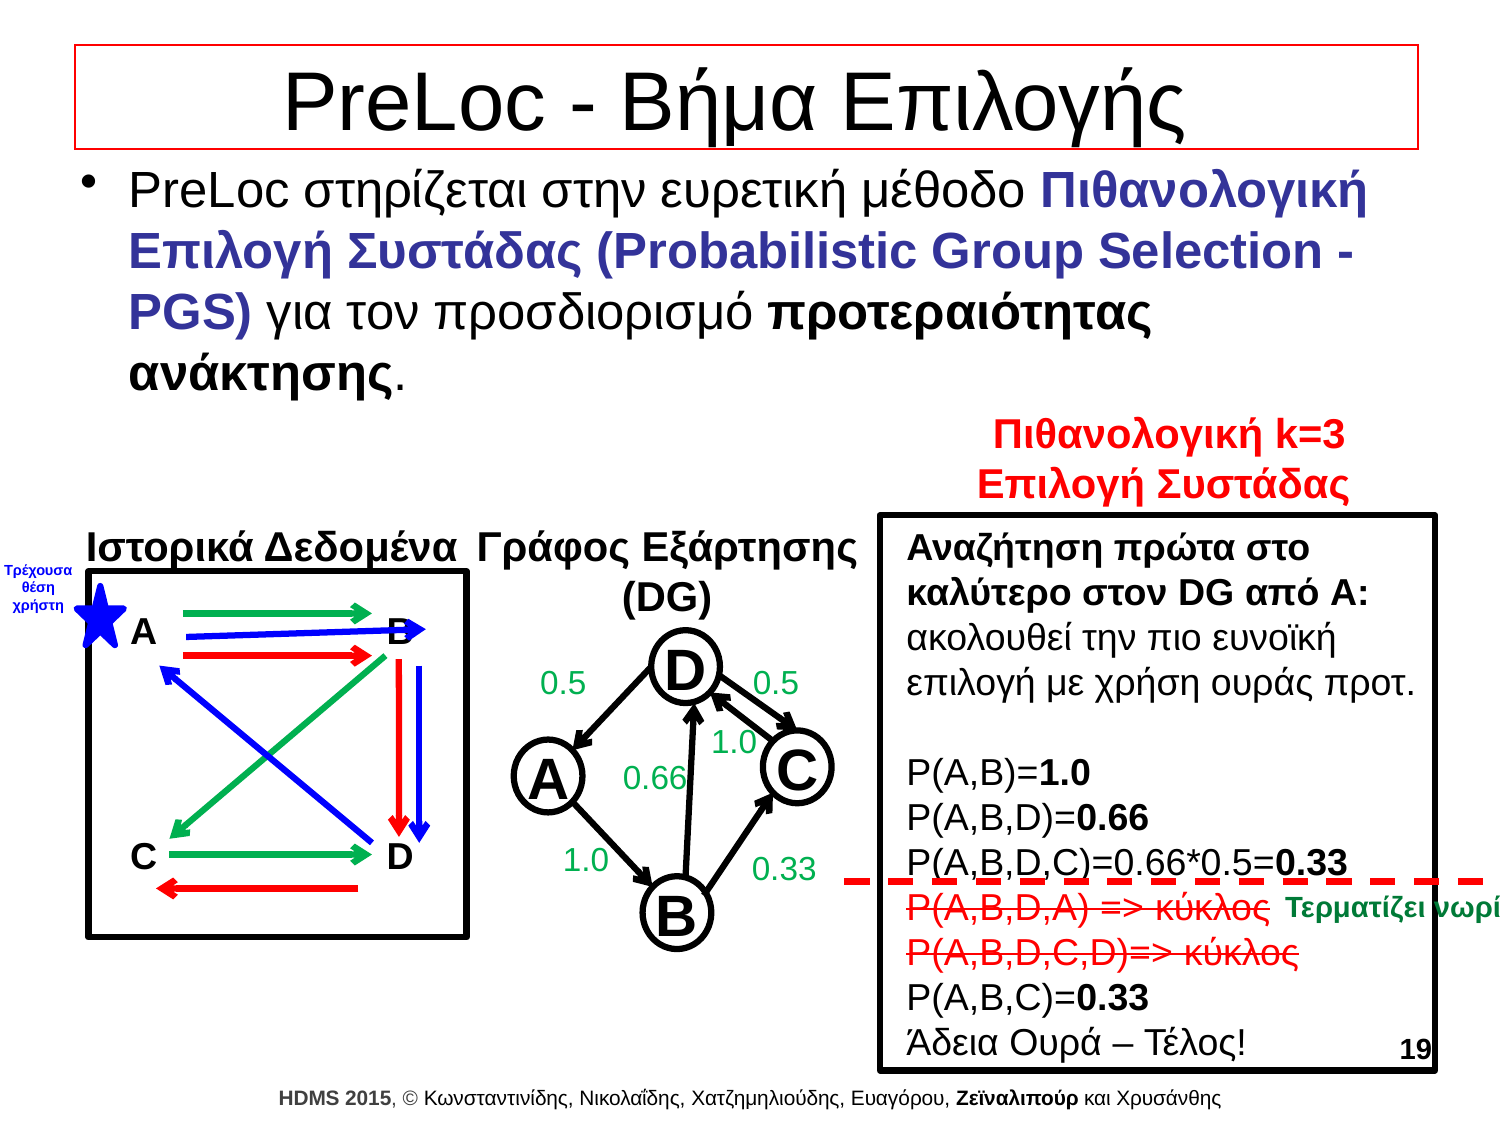

# PreLoc - Βήμα Επιλογής
PreLoc στηρίζεται στην ευρετική μέθοδο Πιθανολογική Επιλογή Συστάδας (Probabilistic Group Selection - PGS) για τον προσδιορισμό προτεραιότητας ανάκτησης.

Πιθανολογική k=3 Επιλογή Συστάδας
Ιστορικά Δεδομένα
Γράφος Εξάρτησης
(DG)

Αναζήτηση πρώτα στο καλύτερο στον DG από A:
ακολουθεί την πιο ευνοϊκή επιλογή με χρήση ουράς προτ.

P(A,B)=1.0
P(A,B,D)=0.66
P(A,B,D,C)=0.66*0.5=0.33
P(A,B,D,A) => κύκλος
P(A,B,D,C,D)=> κύκλος
P(A,B,C)=0.33
Άδεια Ουρά – Τέλος!
Τρέχουσα θέση χρήστη

A
B
C
D

D
0.5
1.0
C
A
0.66
1.0
0.33
B
0.5
Τερματίζει νωρίς!